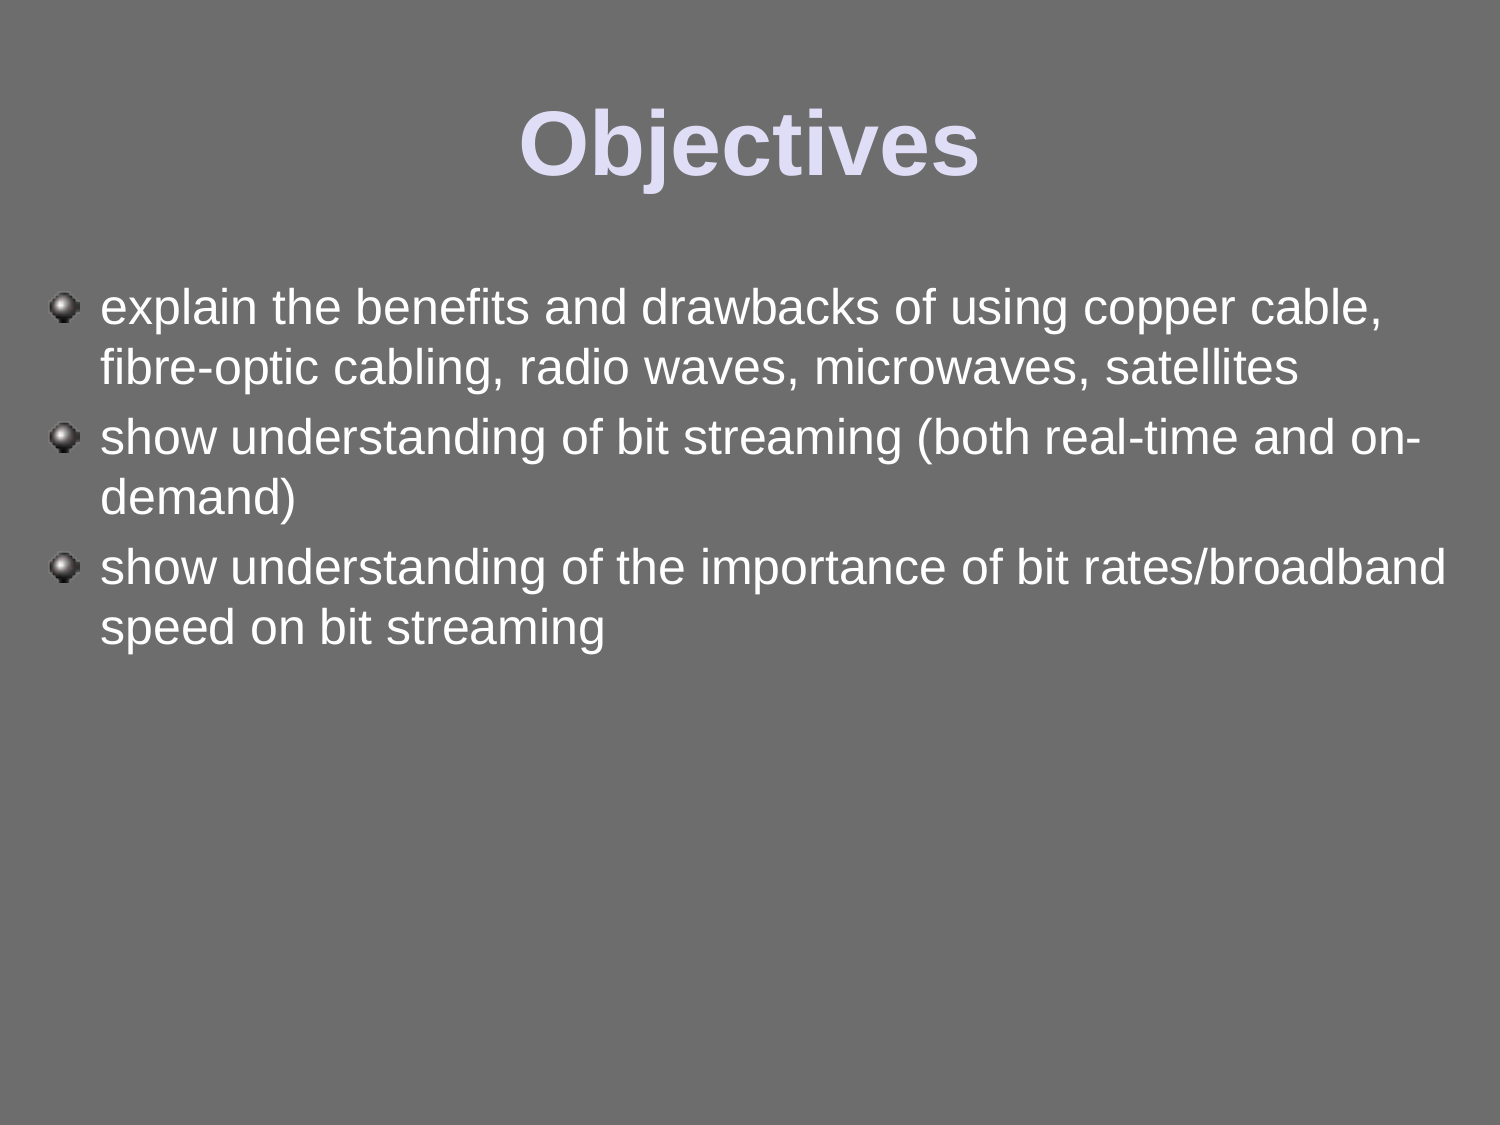

# Objectives
explain the benefits and drawbacks of using copper cable, fibre-optic cabling, radio waves, microwaves, satellites
show understanding of bit streaming (both real-time and on-demand)
show understanding of the importance of bit rates/broadband speed on bit streaming